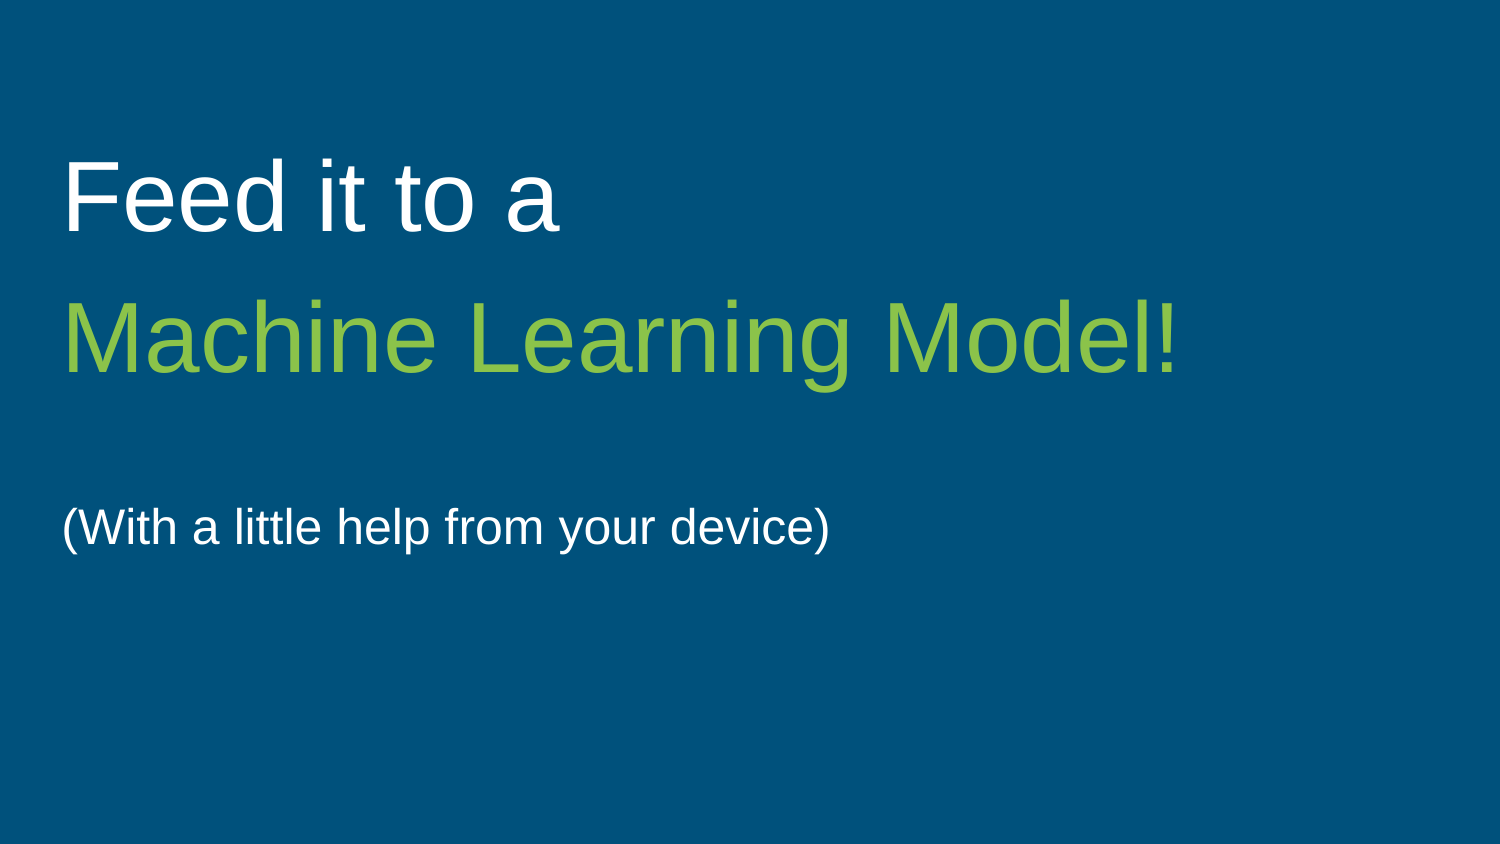

# Feed it to a
Machine Learning Model!

(With a little help from your device)